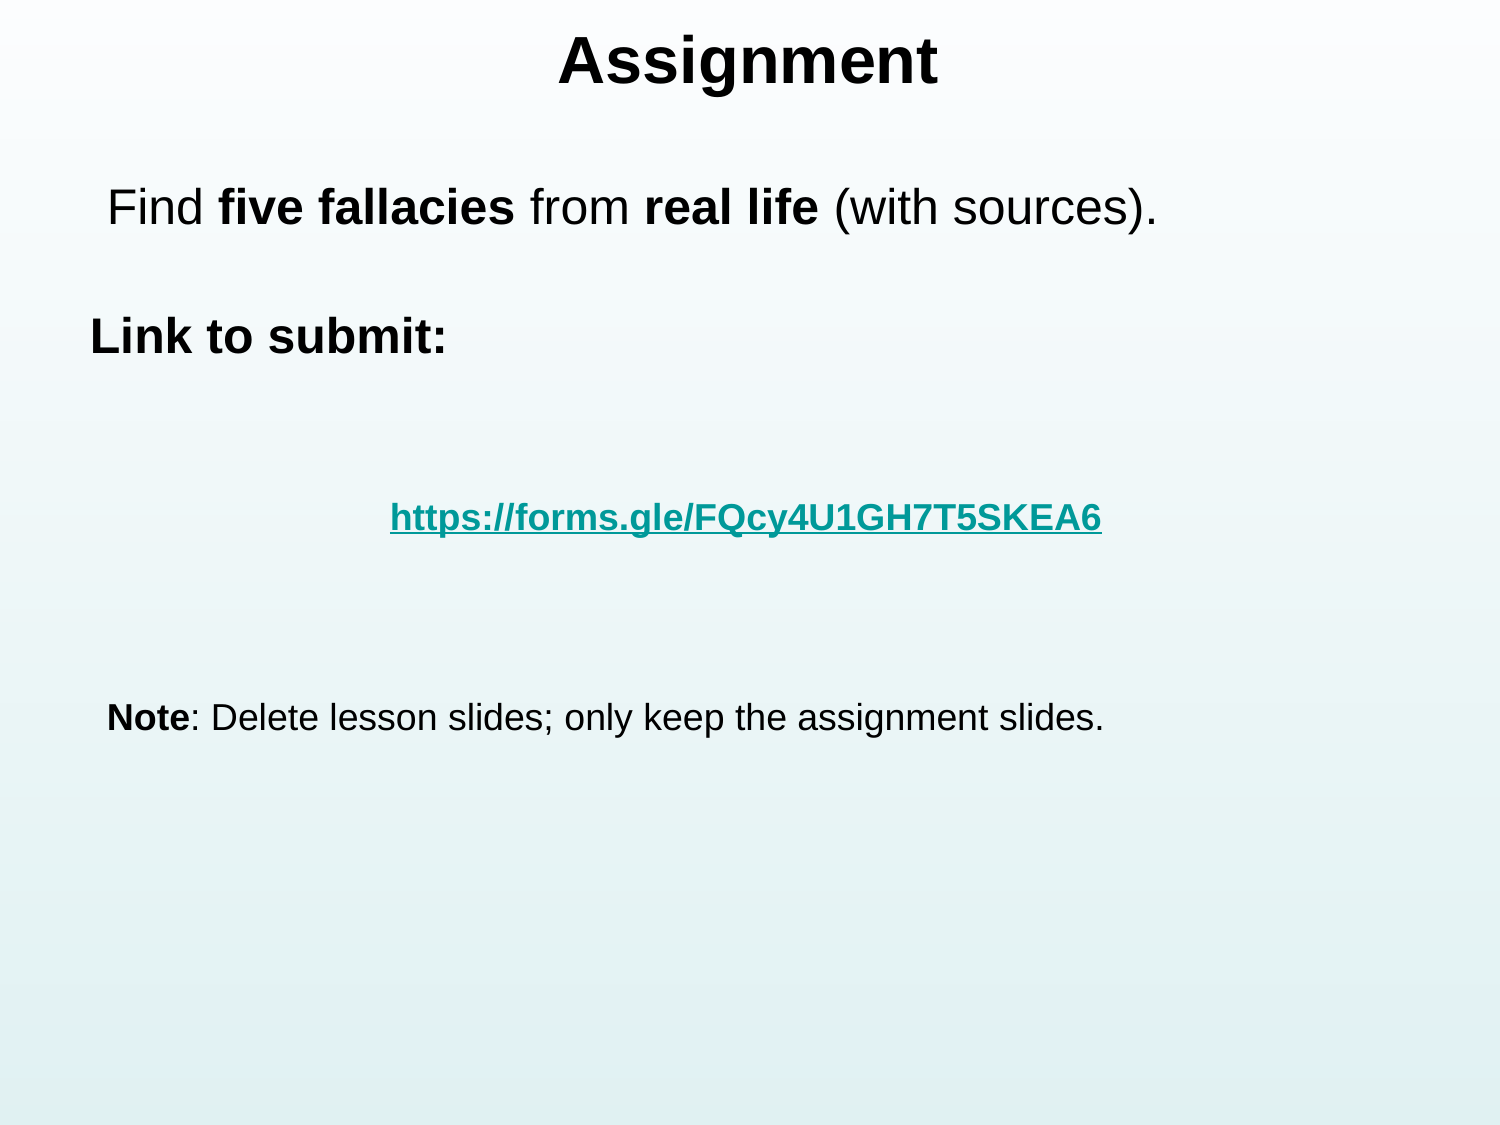

# Assignment
Find five fallacies from real life (with sources).
Link to submit:
https://forms.gle/FQcy4U1GH7T5SKEA6

Note: Delete lesson slides; only keep the assignment slides.